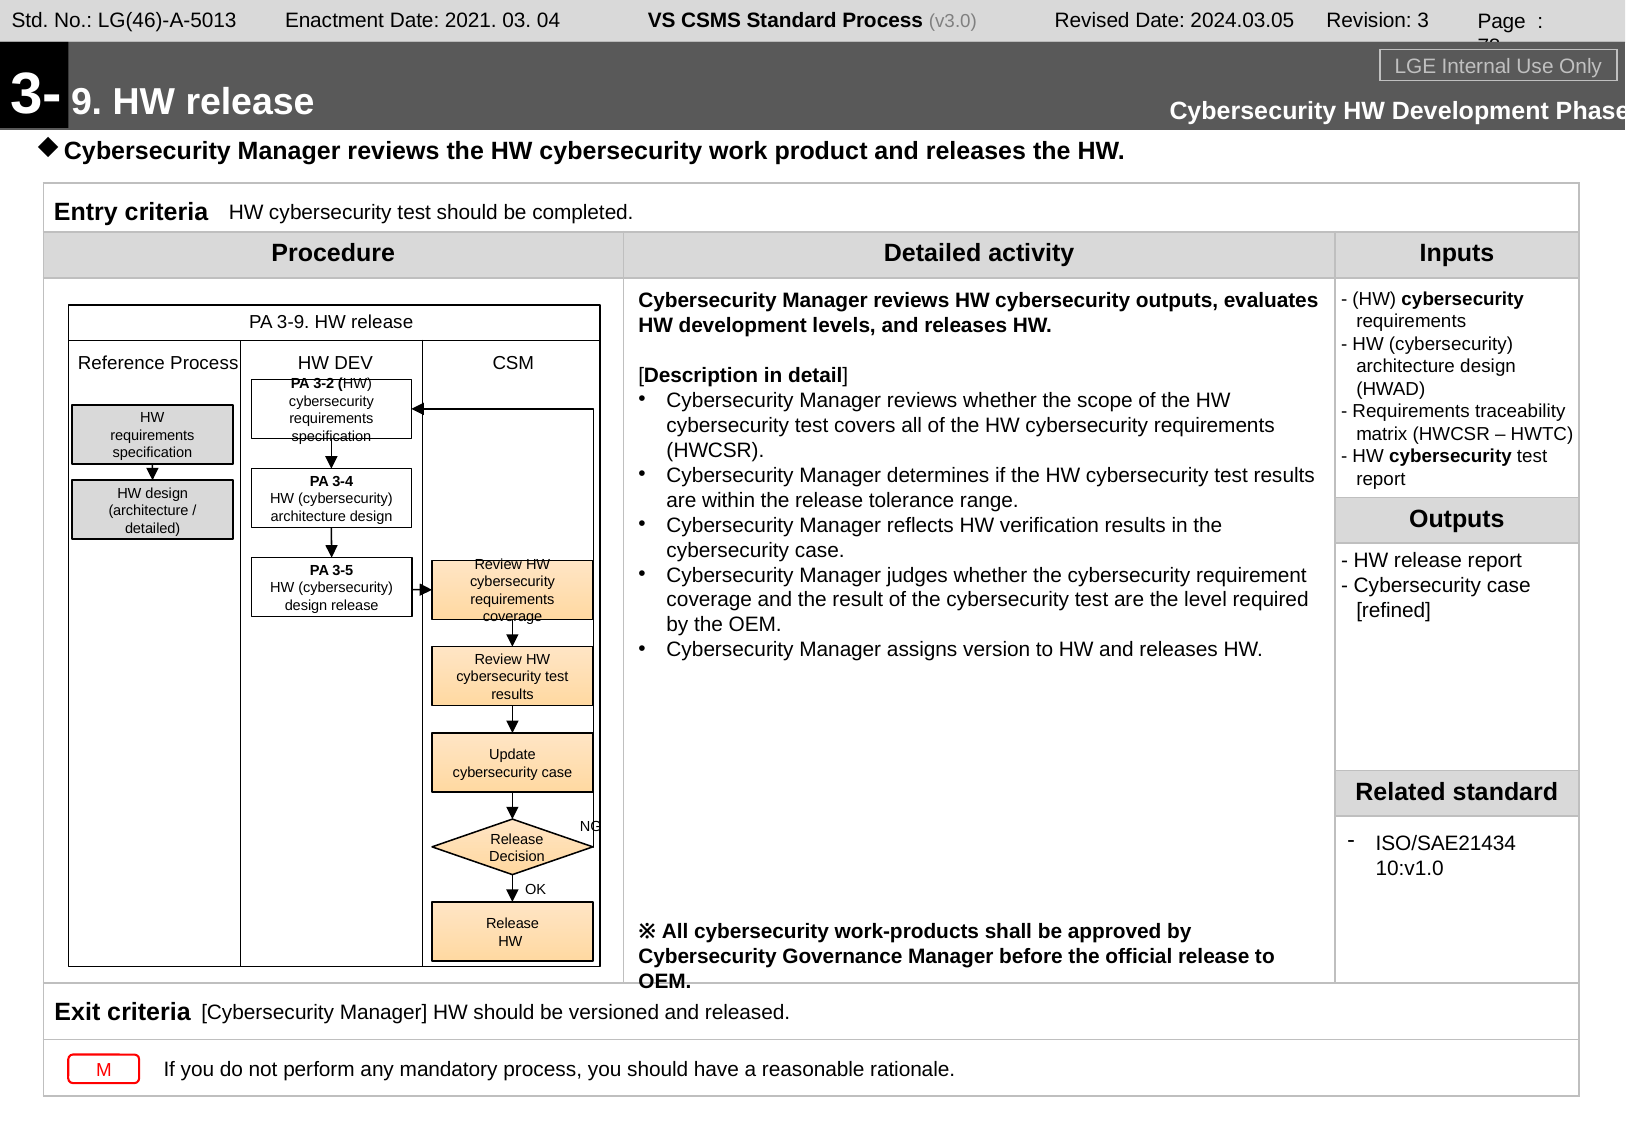

Page  :  78
3-
# ㄴ
m
9. HW release
LGE Internal Use Only
Cybersecurity HW Development Phase
Cybersecurity Manager reviews the HW cybersecurity work product and releases the HW.
HW cybersecurity test should be completed.
Cybersecurity Manager reviews HW cybersecurity outputs, evaluates HW development levels, and releases HW.

[Description in detail]
Cybersecurity Manager reviews whether the scope of the HW cybersecurity test covers all of the HW cybersecurity requirements (HWCSR).
Cybersecurity Manager determines if the HW cybersecurity test results are within the release tolerance range.
Cybersecurity Manager reflects HW verification results in the cybersecurity case.
Cybersecurity Manager judges whether the cybersecurity requirement coverage and the result of the cybersecurity test are the level required by the OEM.
Cybersecurity Manager assigns version to HW and releases HW.
- (HW) cybersecurity requirements
- HW (cybersecurity) architecture design (HWAD)
- Requirements traceability matrix (HWCSR – HWTC)
- HW cybersecurity test report
PA 3-9. HW release

Reference Process
HW DEV
CSM
PA 3-2 (HW) cybersecurity requirements specification
HW
requirements specification
PA 3-4
HW (cybersecurity) architecture design
HW design
(architecture / detailed)
- HW release report
- Cybersecurity case [refined]
PA 3-5
HW (cybersecurity) design release
Review HW cybersecurity requirements coverage
Review HW cybersecurity test results
Update
cybersecurity case
NG

Release
Decision
ISO/SAE21434 10:v1.0

OK
Release
HW
※ All cybersecurity work-products shall be approved by Cybersecurity Governance Manager before the official release to OEM.
[Cybersecurity Manager] HW should be versioned and released.
If you do not perform any mandatory process, you should have a reasonable rationale.
M